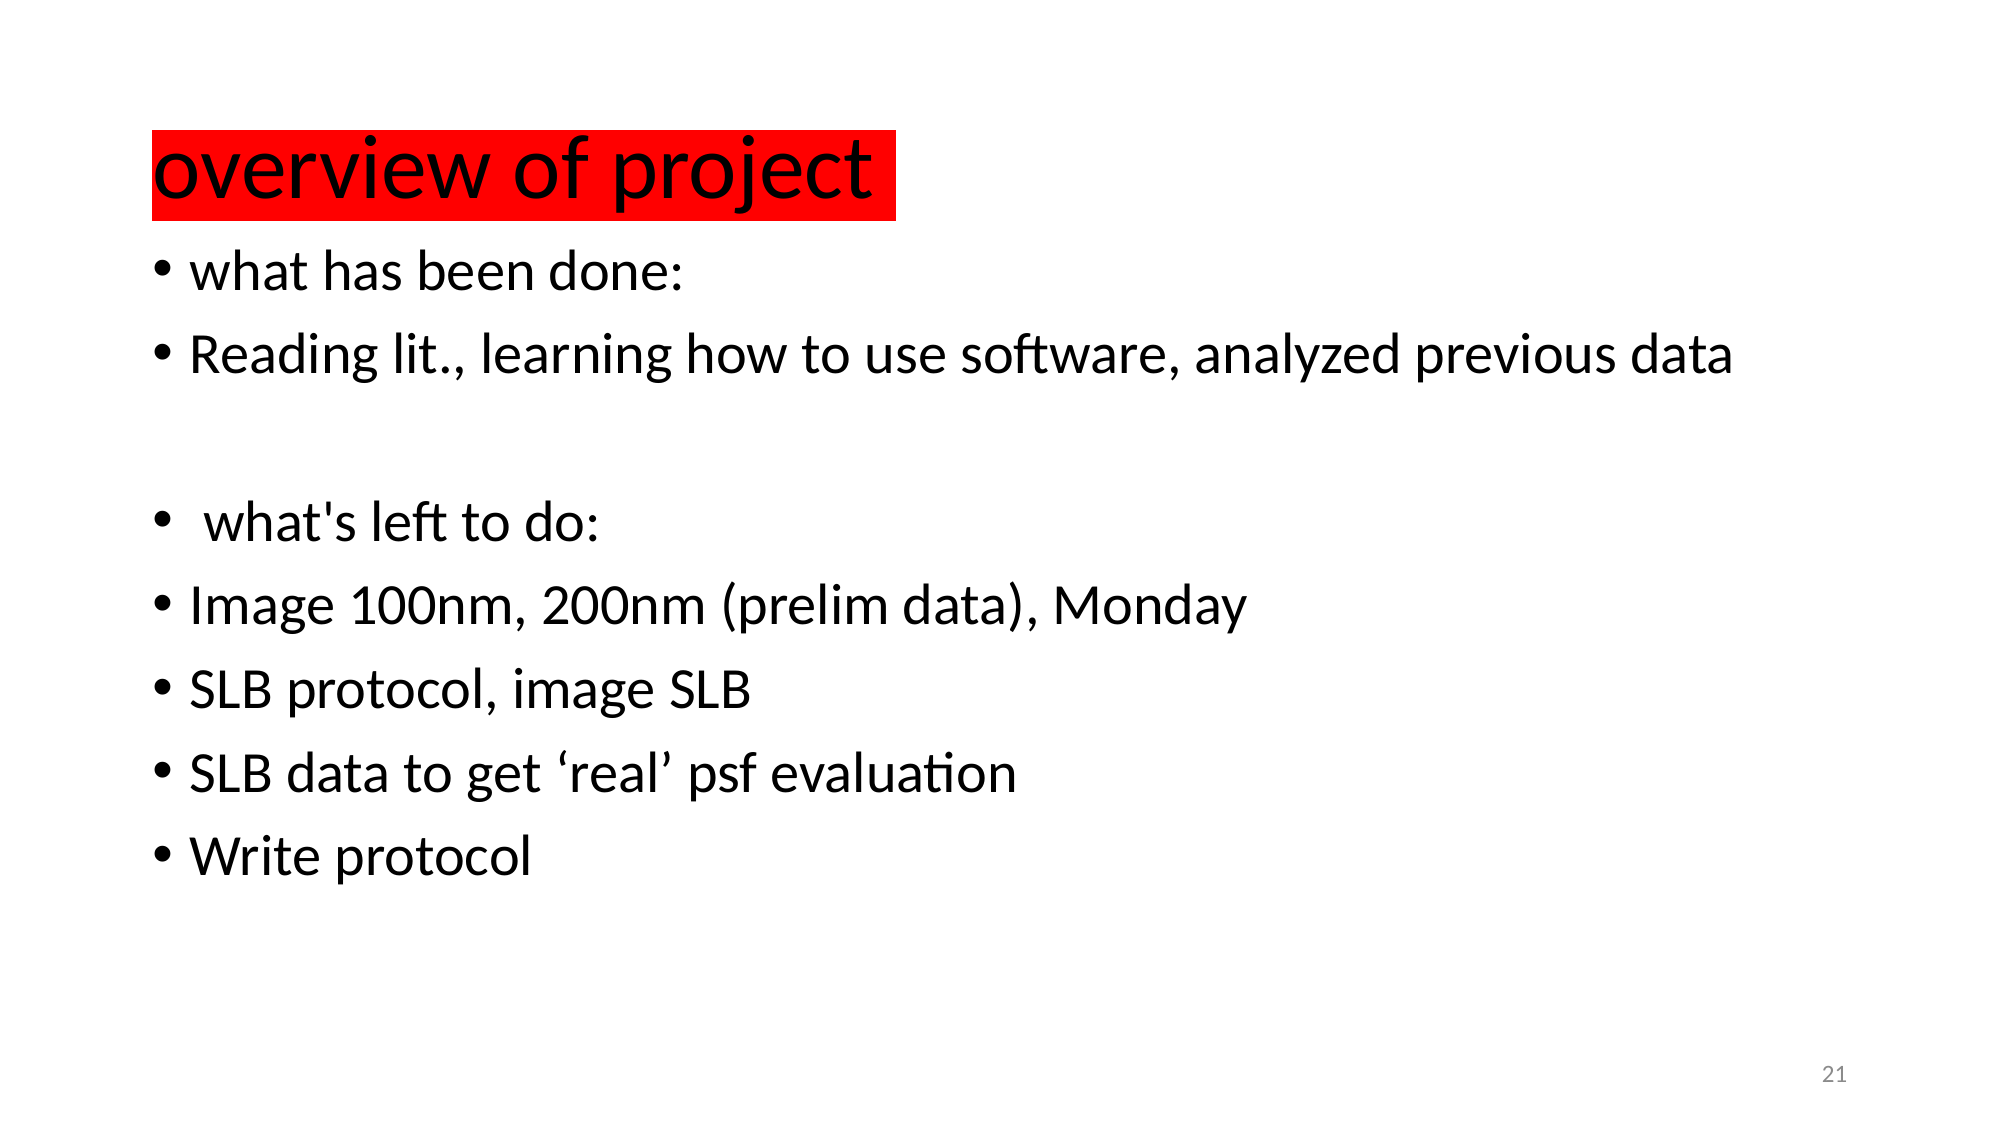

# overview of project
what has been done:
Reading lit., learning how to use software, analyzed previous data

 what's left to do:
Image 100nm, 200nm (prelim data), Monday
SLB protocol, image SLB
SLB data to get ‘real’ psf evaluation
Write protocol

21